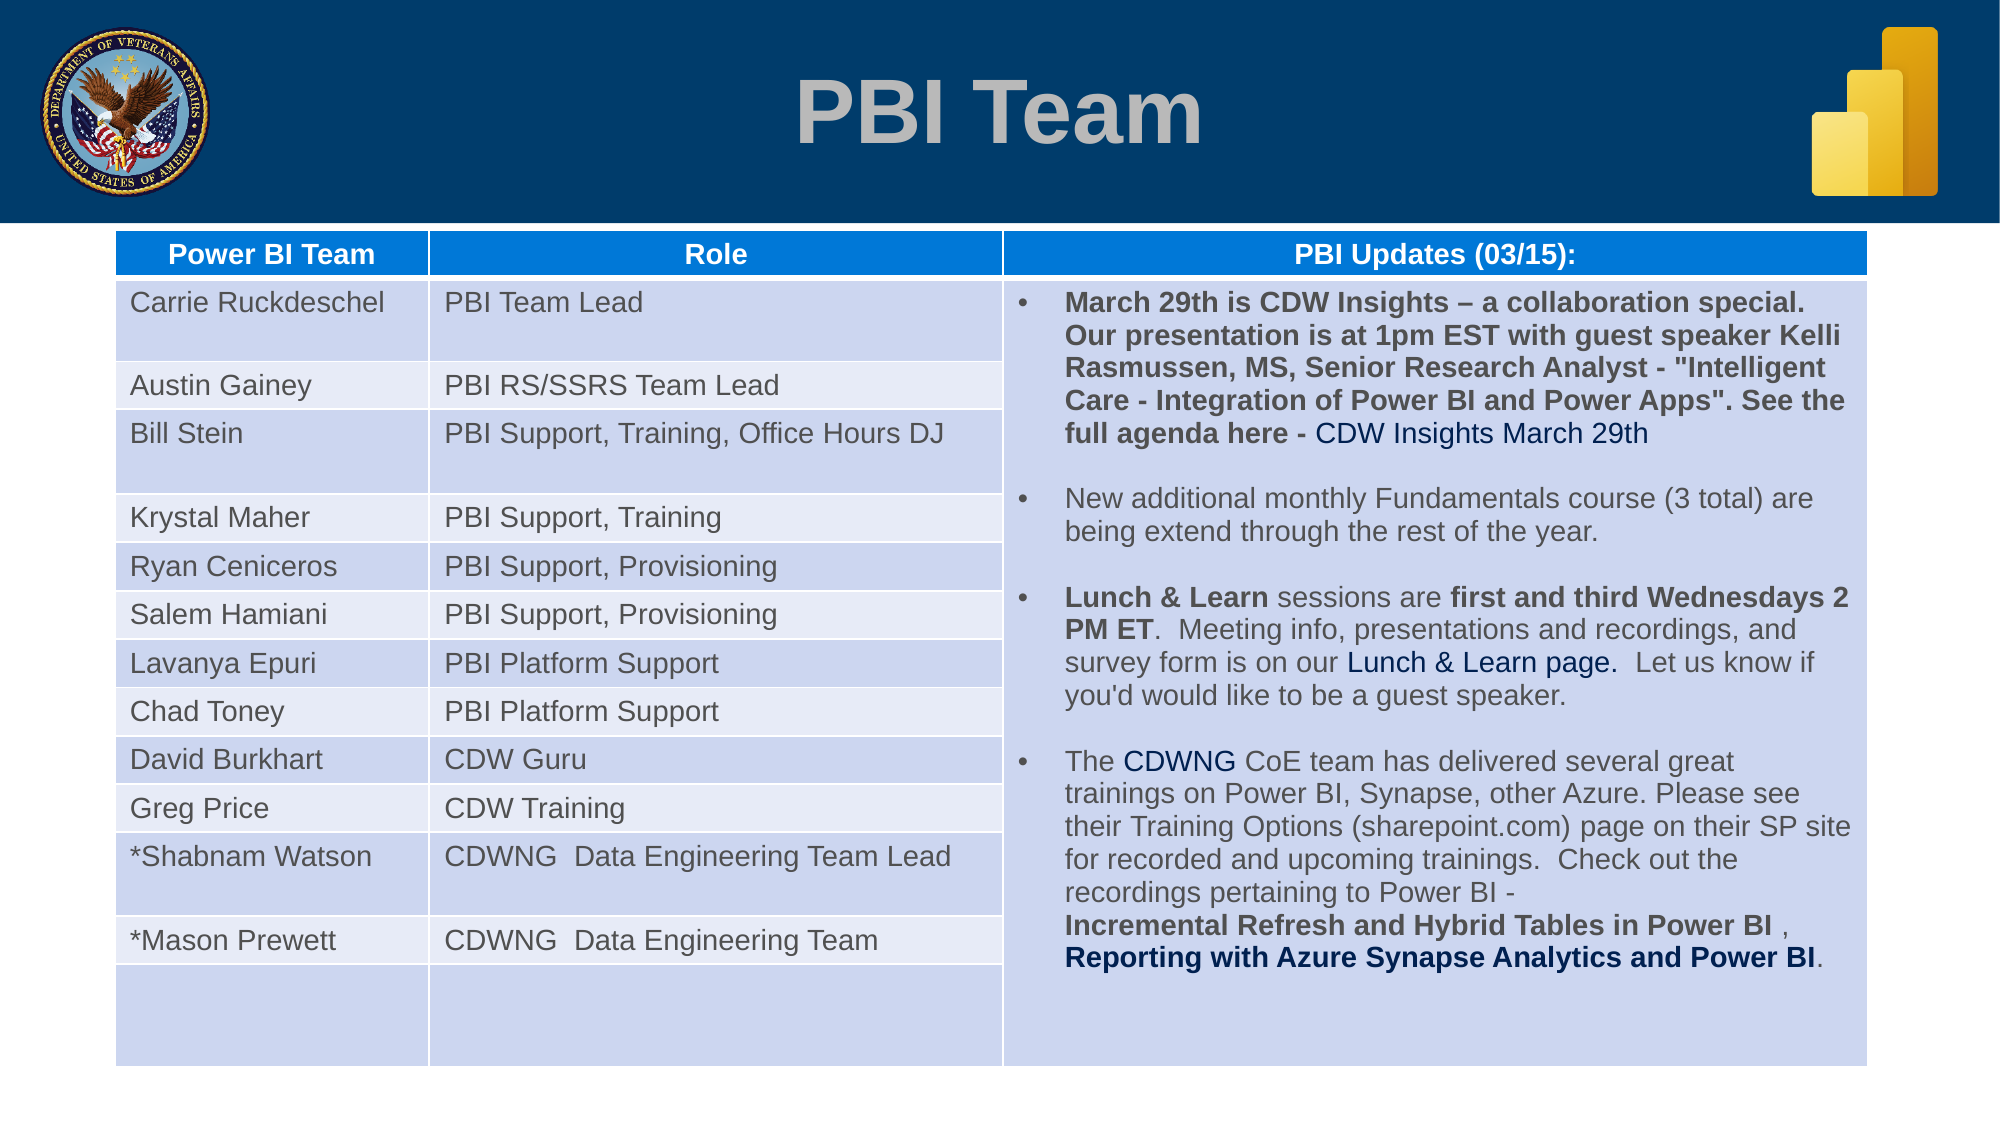

PBI Team
| Power BI Team | Role | PBI Updates (03/15): |
| --- | --- | --- |
| Carrie Ruckdeschel | PBI Team Lead | March 29th is CDW Insights – a collaboration special.  Our presentation is at 1pm EST with guest speaker Kelli Rasmussen, MS, Senior Research Analyst - "Intelligent Care - Integration of Power BI and Power Apps". See the full agenda here - CDW Insights March 29th New additional monthly Fundamentals course (3 total) are being extend through the rest of the year. Lunch & Learn sessions are first and third Wednesdays 2 PM ET.  Meeting info, presentations and recordings, and survey form is on our Lunch & Learn page.  Let us know if you'd would like to be a guest speaker.   The CDWNG CoE team has delivered several great trainings on Power BI, Synapse, other Azure. Please see their Training Options (sharepoint.com) page on their SP site for recorded and upcoming trainings.  Check out the recordings pertaining to Power BI - Incremental Refresh and Hybrid Tables in Power BI , Reporting with Azure Synapse Analytics and Power BI. |
| Austin Gainey | PBI RS/SSRS Team Lead |  |
| Bill Stein | PBI Support, Training, Office Hours DJ |  |
| Krystal Maher | PBI Support, Training |  |
| Ryan Ceniceros | PBI Support, Provisioning |  |
| Salem Hamiani | PBI Support, Provisioning |  |
| Lavanya Epuri | PBI Platform Support |  |
| Chad Toney | PBI Platform Support |  |
| David Burkhart | CDW Guru |  |
| Greg Price | CDW Training |  |
| \*Shabnam Watson | CDWNG  Data Engineering Team Lead |  |
| \*Mason Prewett | CDWNG  Data Engineering Team |  |
|  |  |  |